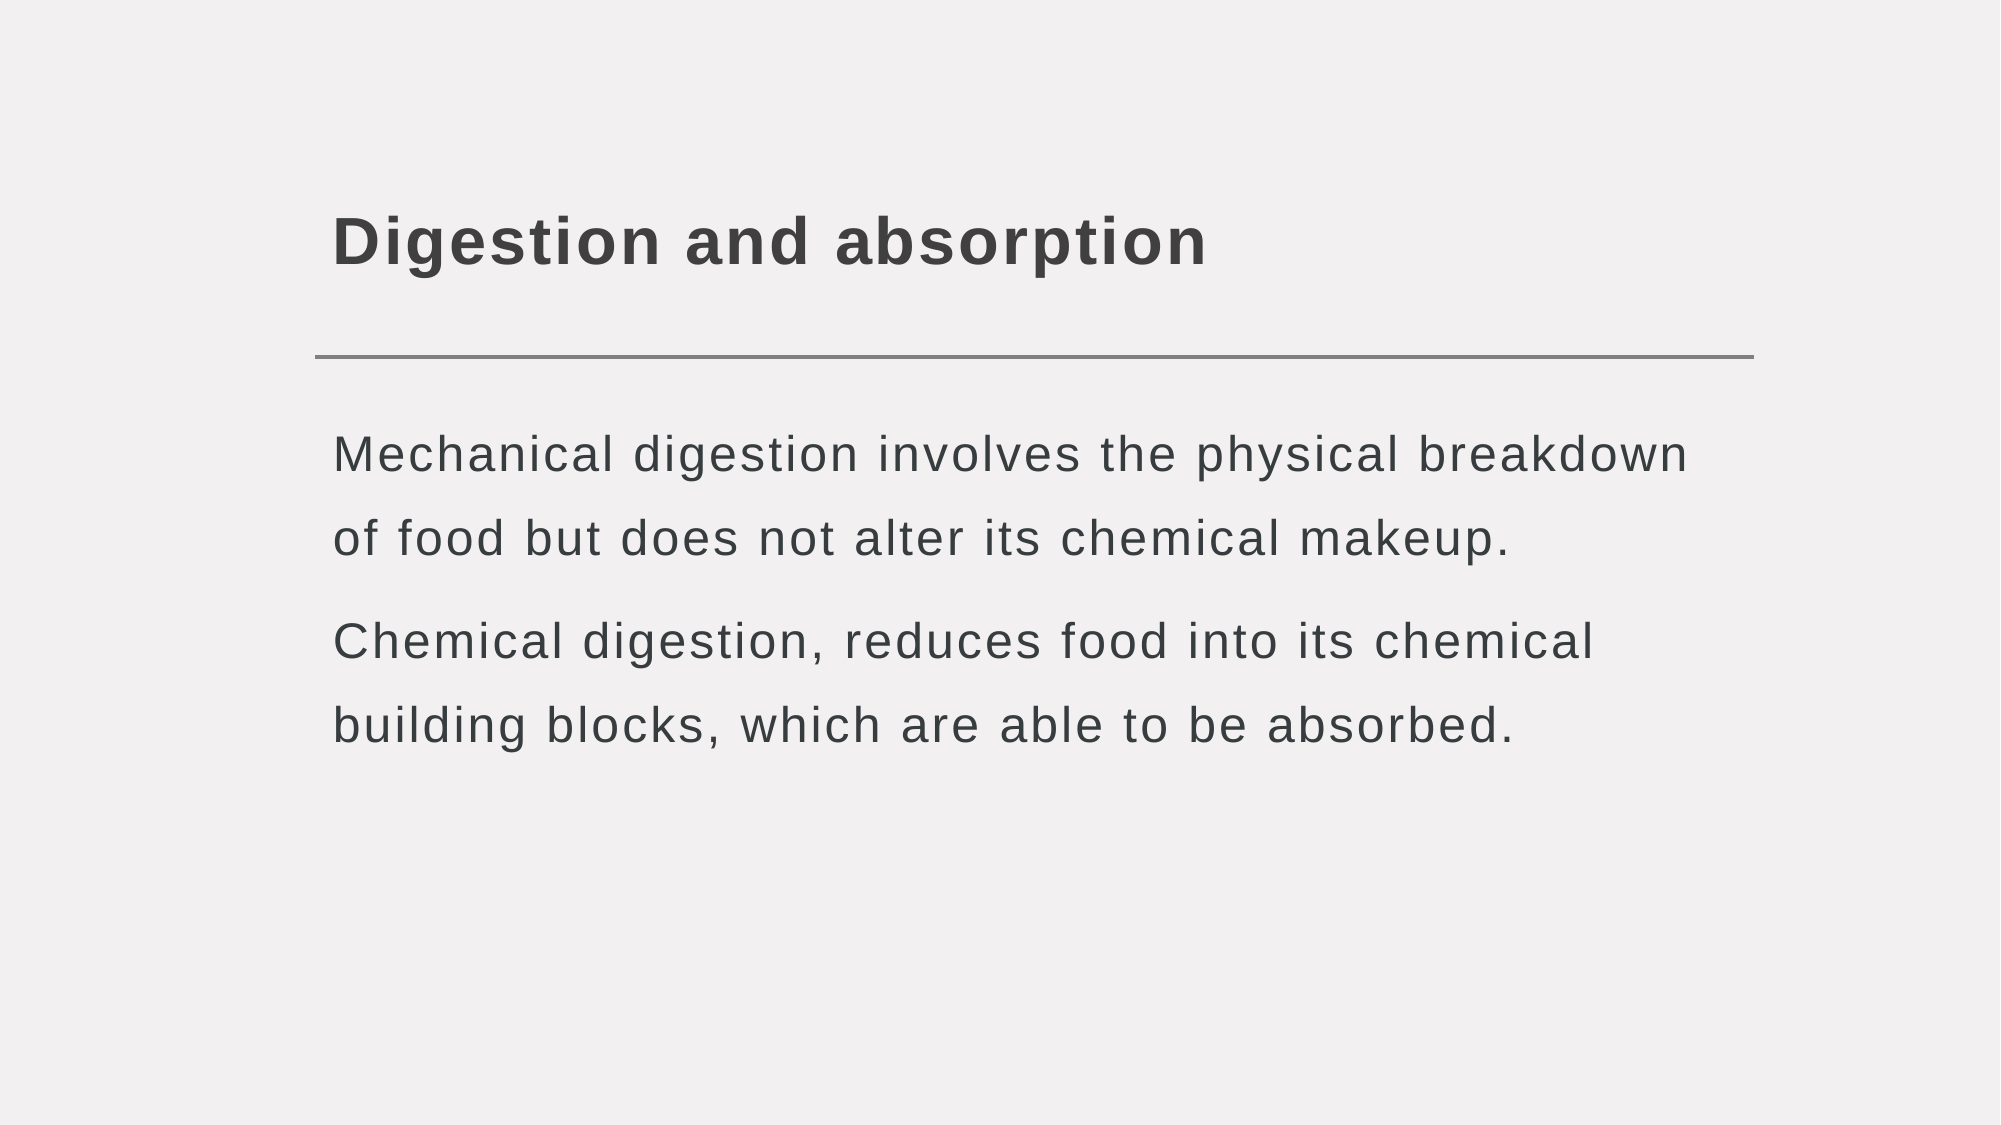

# Digestion and absorption
Mechanical digestion involves the physical breakdown of food but does not alter its chemical makeup.
Chemical digestion, reduces food into its chemical building blocks, which are able to be absorbed.